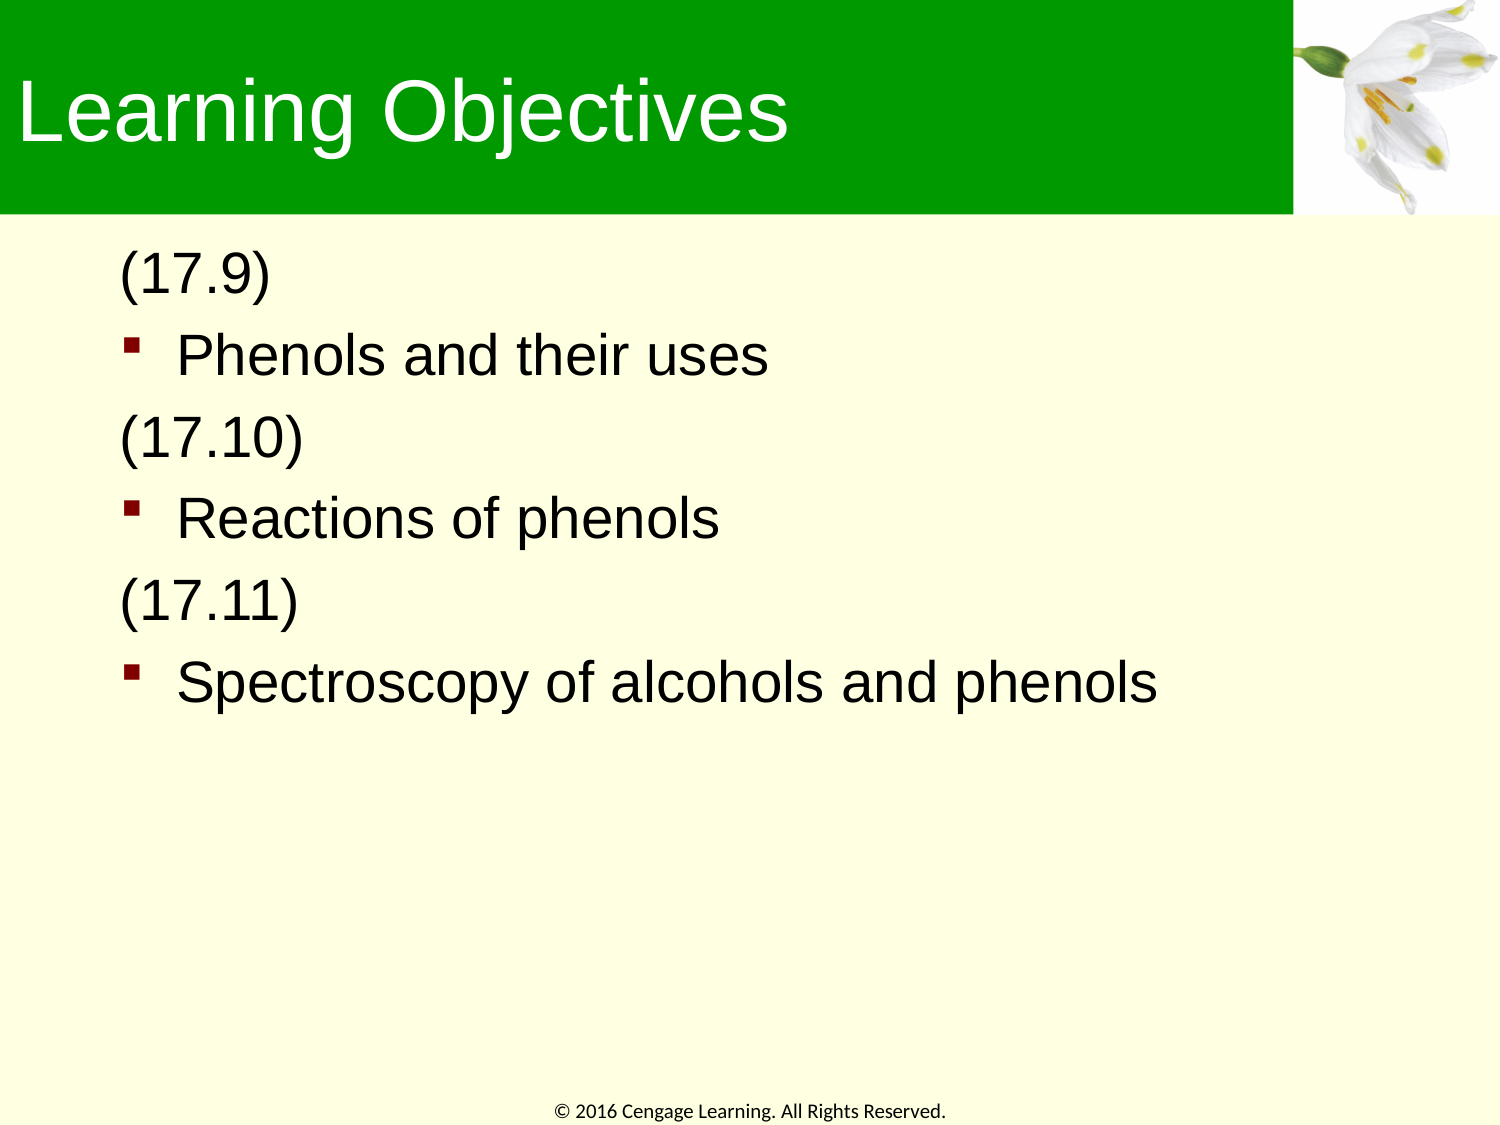

# Learning Objectives
(17.9)
Phenols and their uses
(17.10)
Reactions of phenols
(17.11)
Spectroscopy of alcohols and phenols